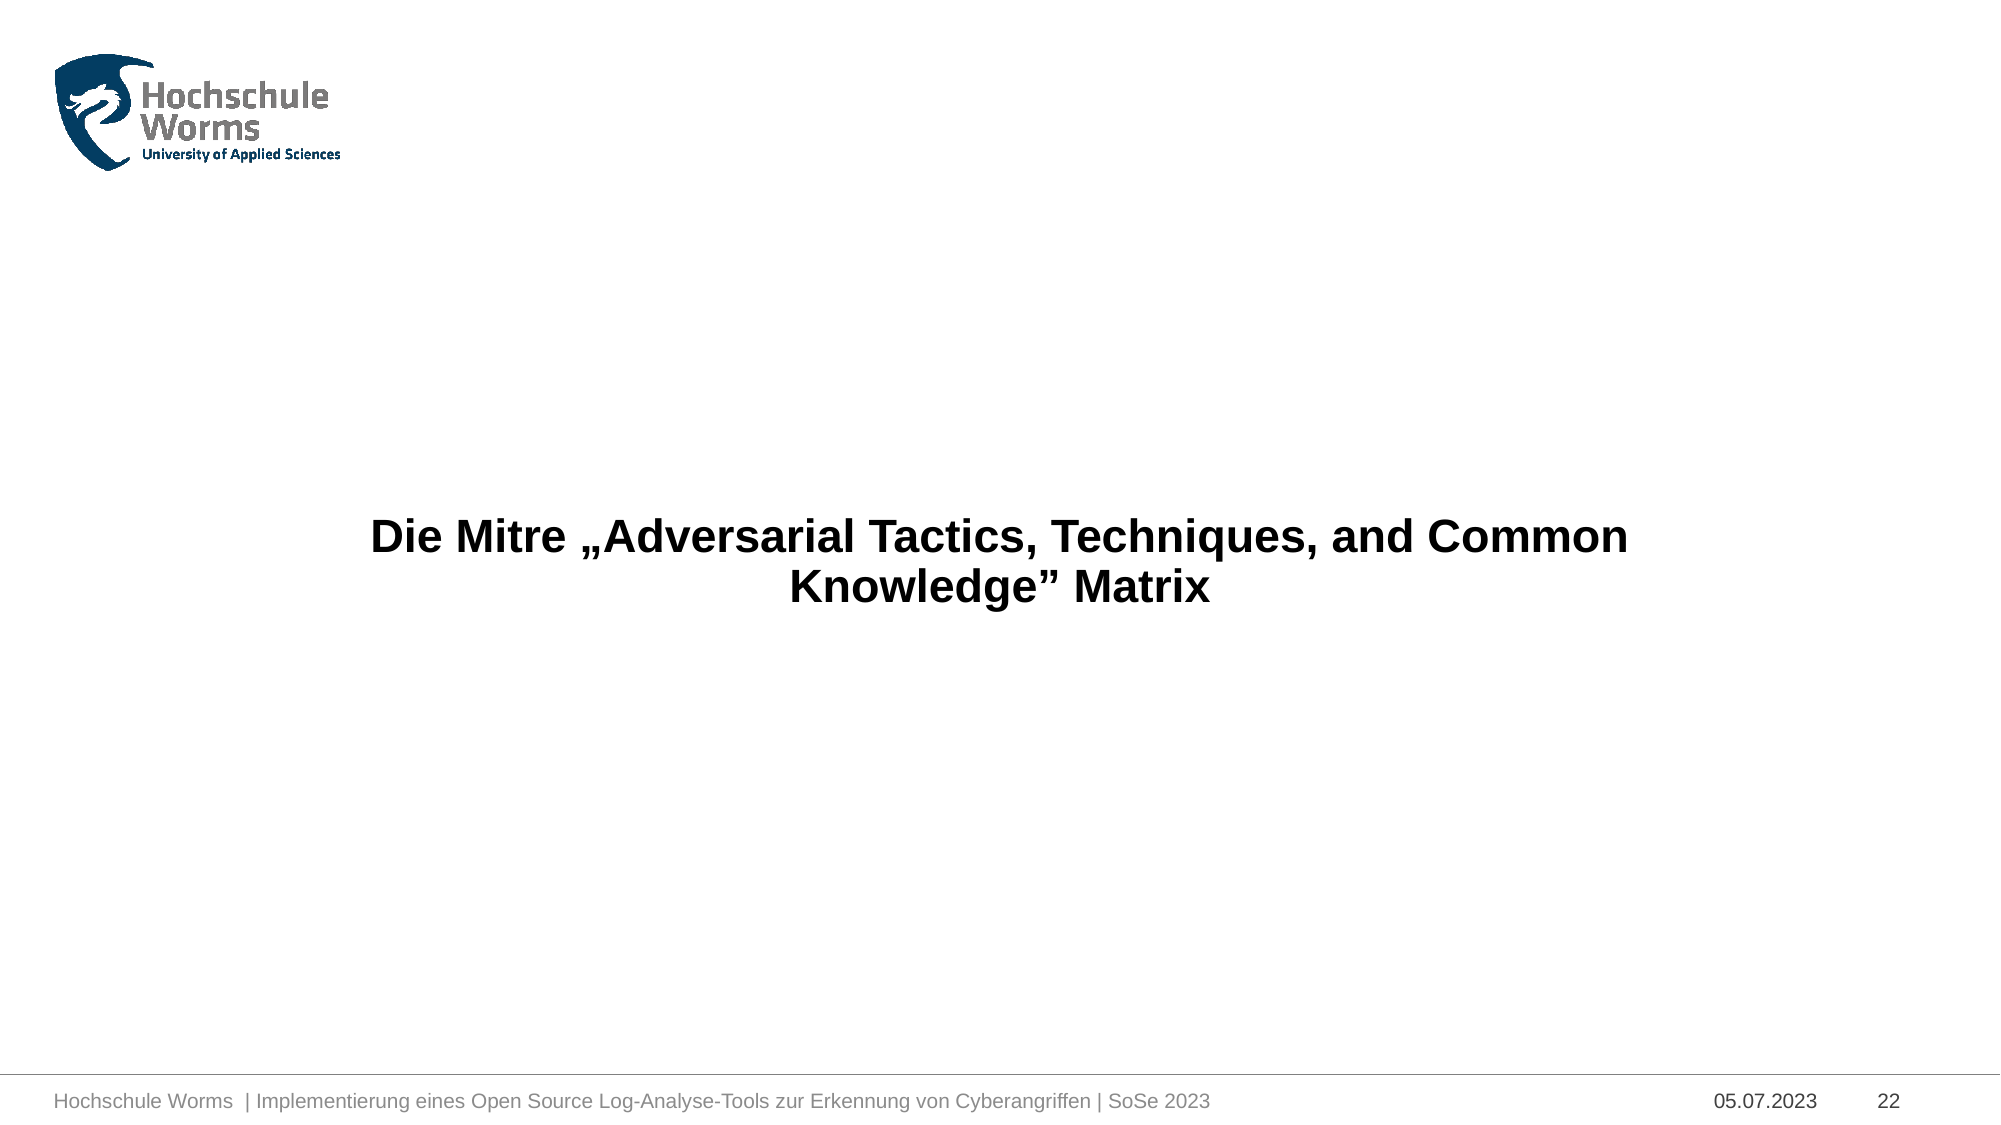

# Die Mitre „Adversarial Tactics, Techniques, and Common Knowledge” Matrix
Hochschule Worms  | Implementierung eines Open Source Log-Analyse-Tools zur Erkennung von Cyberangriffen | SoSe 2023
05.07.2023
22